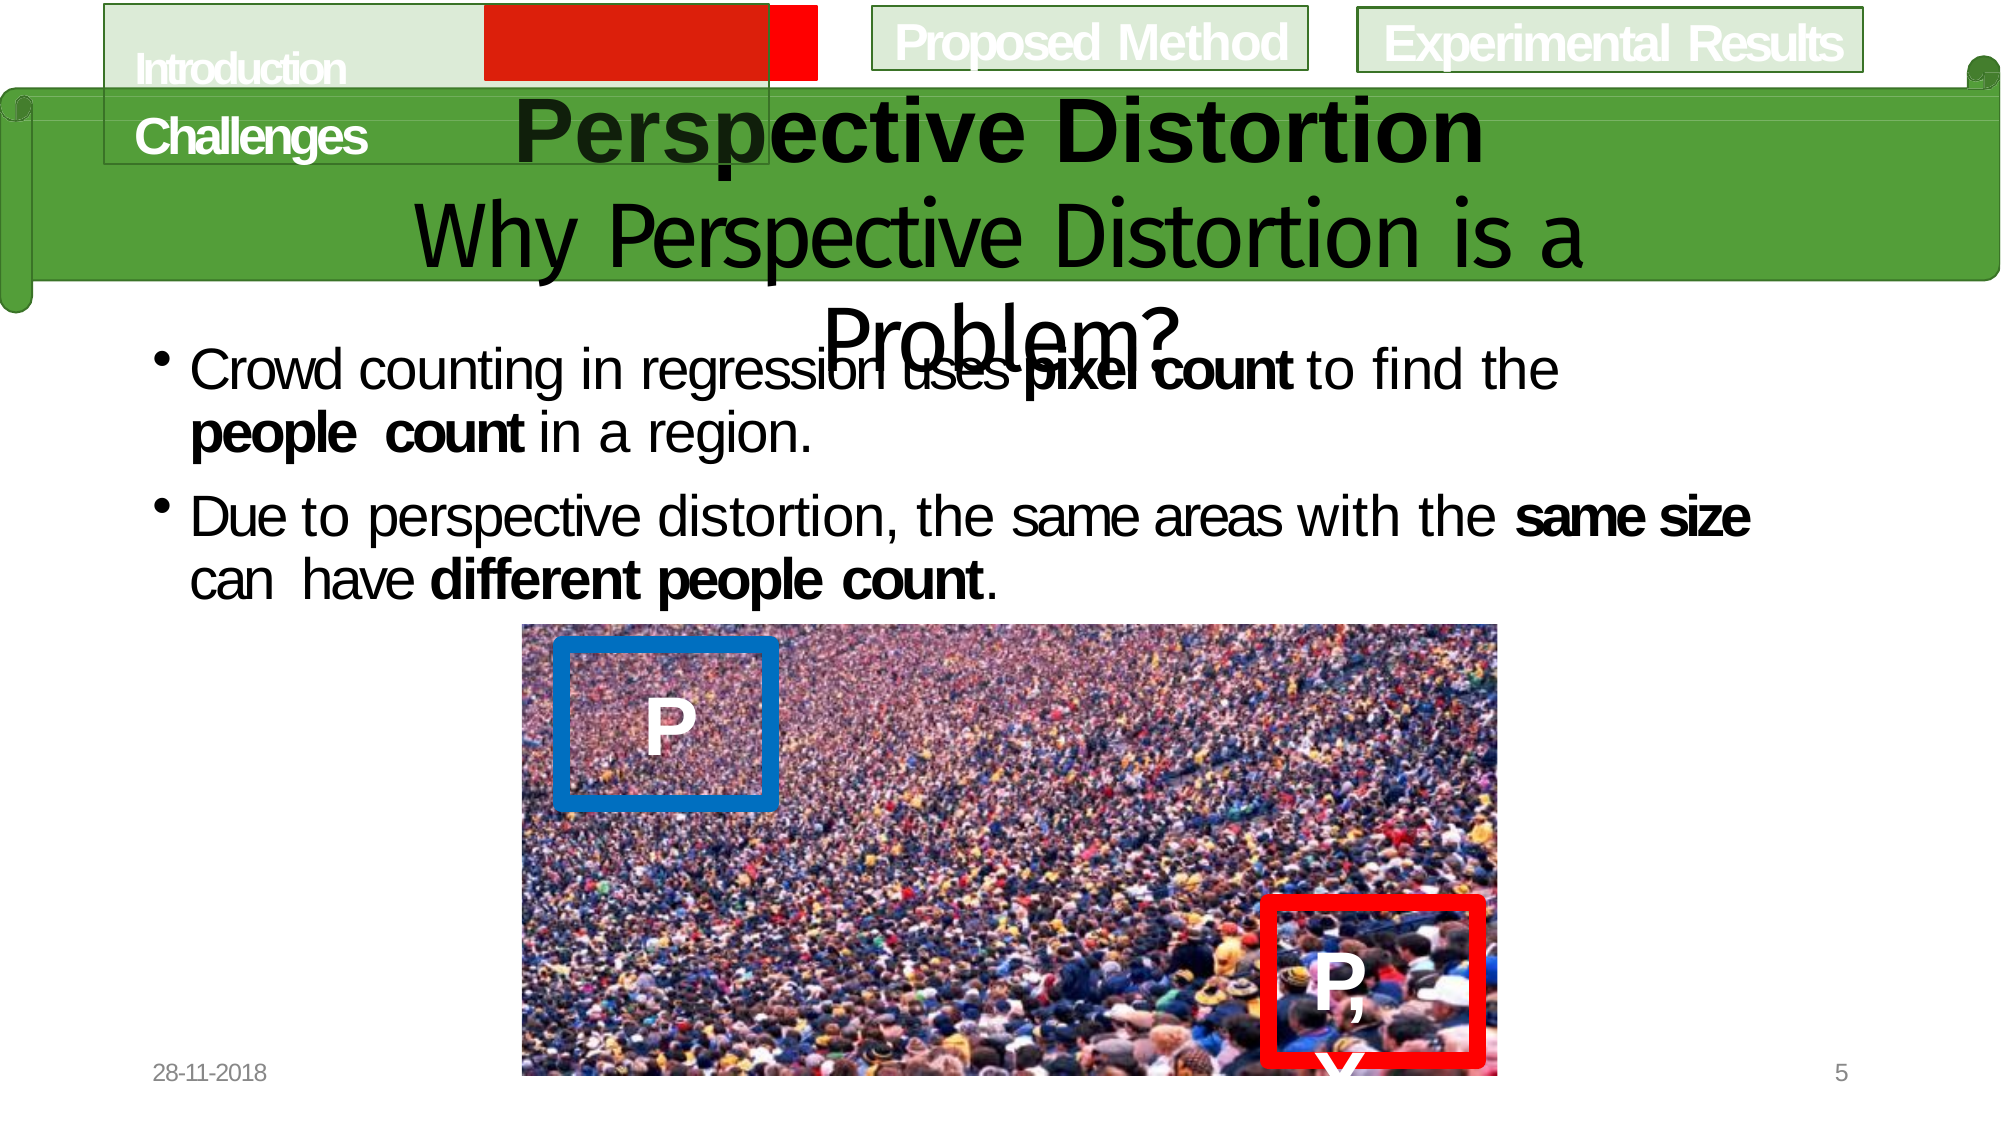

Introduction	Challenges
Proposed Method

Experimental Results
Perspective Distortion
Why Perspective Distortion is a Problem?
Crowd counting in regression uses pixel count to find the people  count in a region.
Due to perspective distortion, the same areas with the same size can  have different people count.

P

P, X
28-11-2018
5